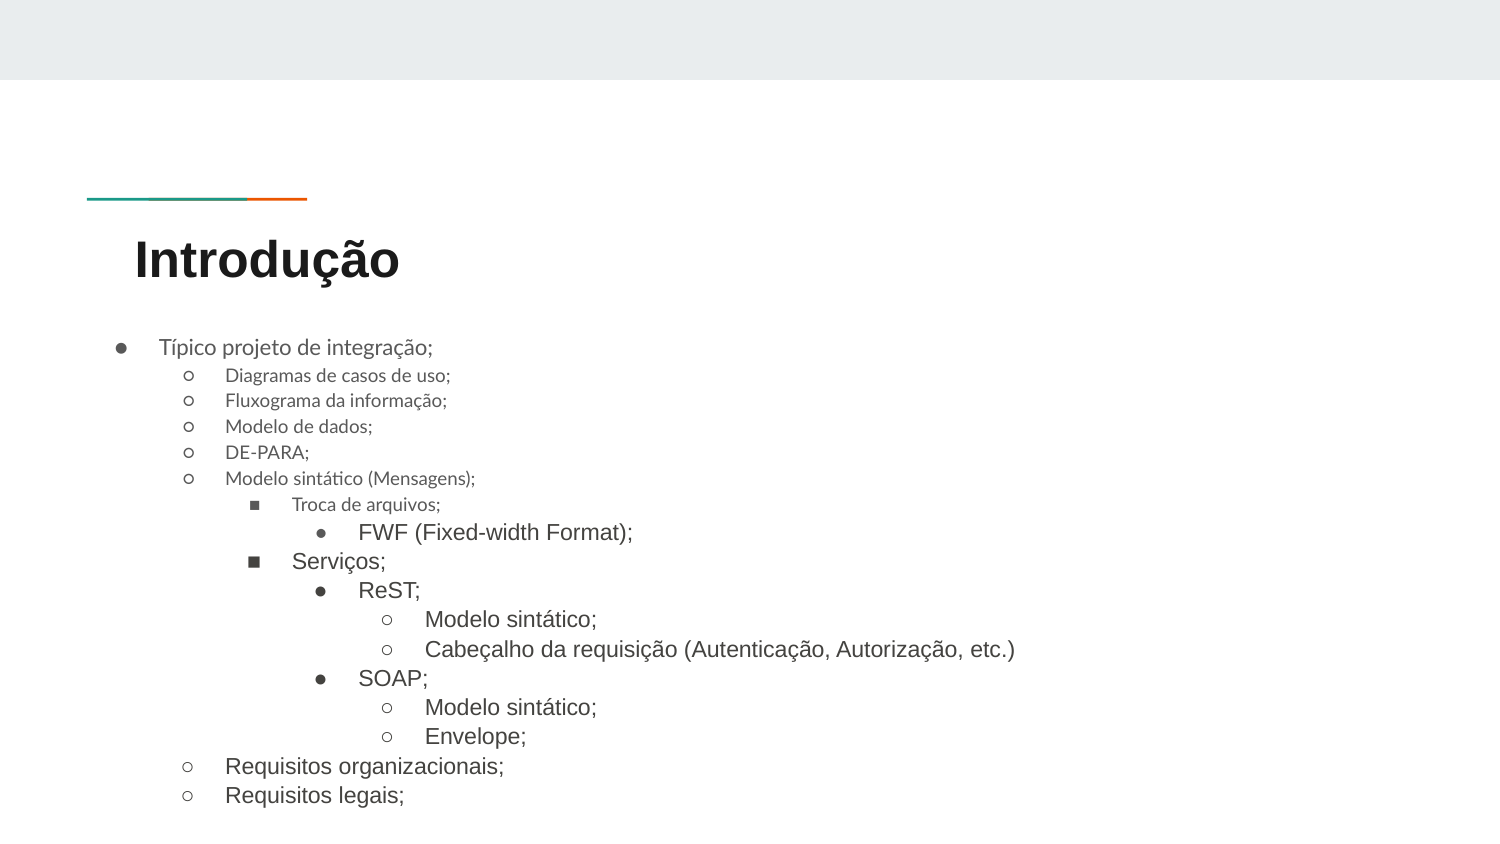

# Introdução
Típico projeto de integração;
Diagramas de casos de uso;
Fluxograma da informação;
Modelo de dados;
DE-PARA;
Modelo sintático (Mensagens);
Troca de arquivos;
FWF (Fixed-width Format);
Serviços;
ReST;
Modelo sintático;
Cabeçalho da requisição (Autenticação, Autorização, etc.)
SOAP;
Modelo sintático;
Envelope;
Requisitos organizacionais;
Requisitos legais;